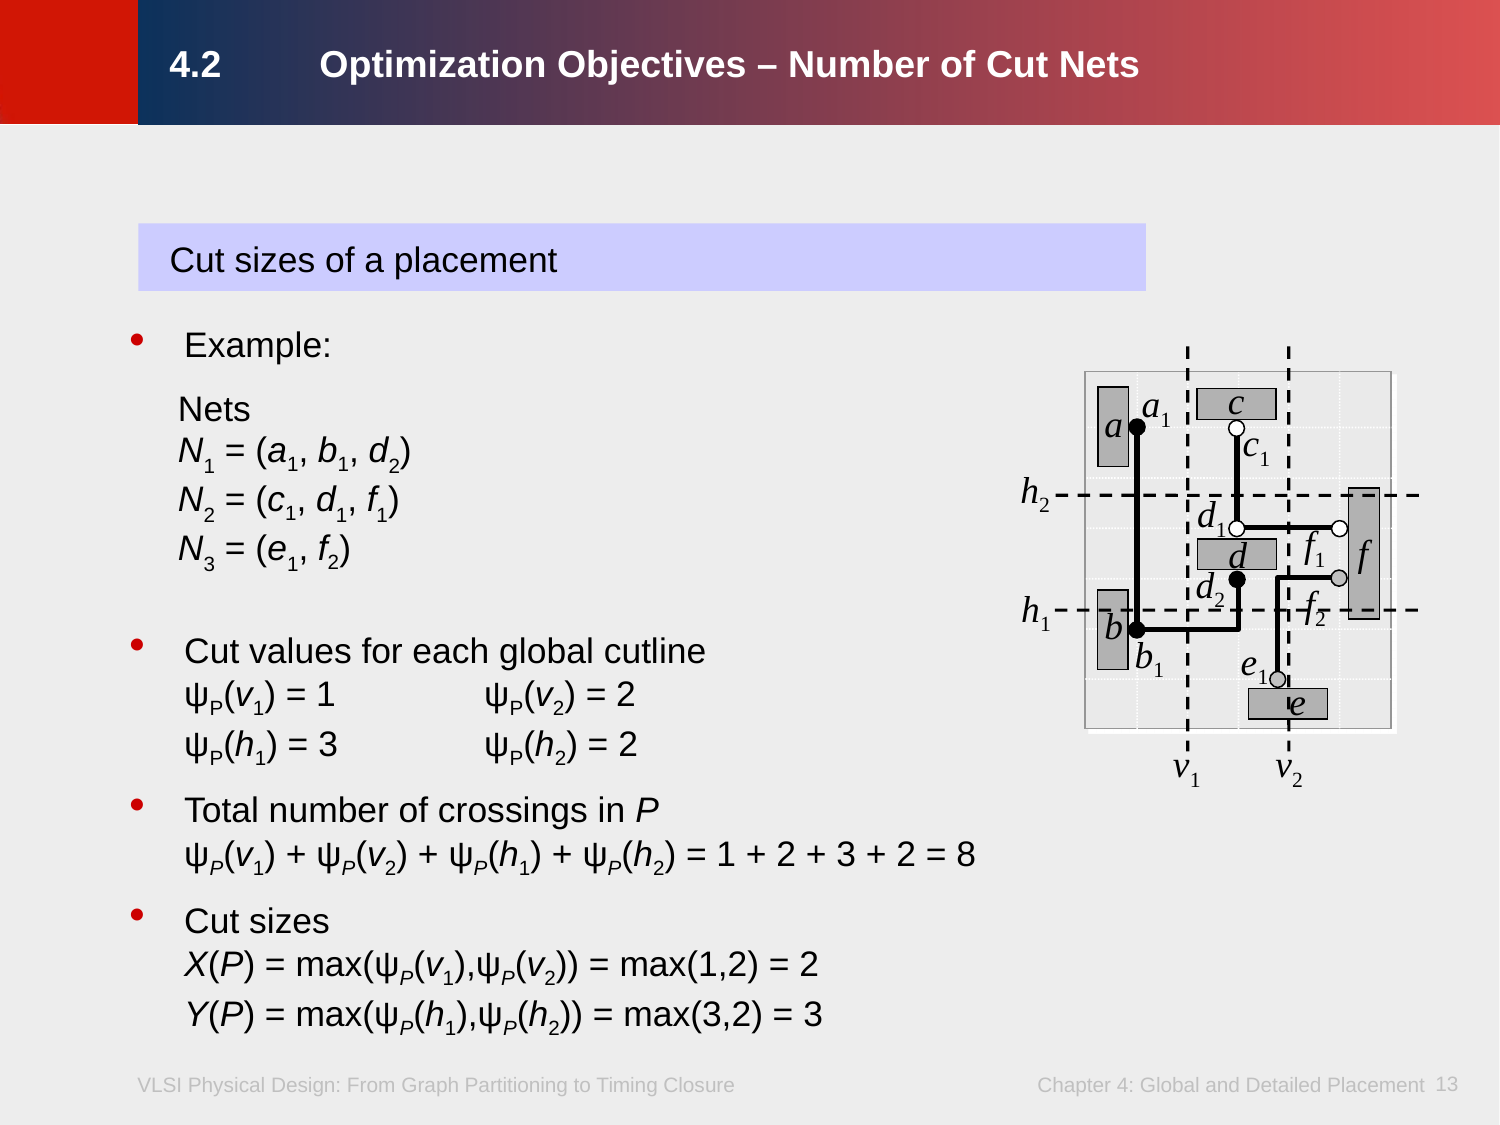

# 4.2	Optimization Objectives – Number of Cut Nets
Cut sizes of a placement
Example:

Cut values for each global cutline
ψP(v1) = 1	ψP(v2) = 2
ψP(h1) = 3	ψP(h2) = 2
Total number of crossings in P
ψP(v1) + ψP(v2) + ψP(h1) + ψP(h2) = 1 + 2 + 3 + 2 = 8
Cut sizes
X(P) = max(ψP(v1),ψP(v2)) = max(1,2) = 2
Y(P) = max(ψP(h1),ψP(h2)) = max(3,2) = 3

c

Nets
N1 = (a1, b1, d2)
N2 = (c1, d1, f1)
N3 = (e1, f2)
a1

a

c1

h2
d1

f1

f
d
d2

f2
h1

b

b1
e1

e

v1
v2
13